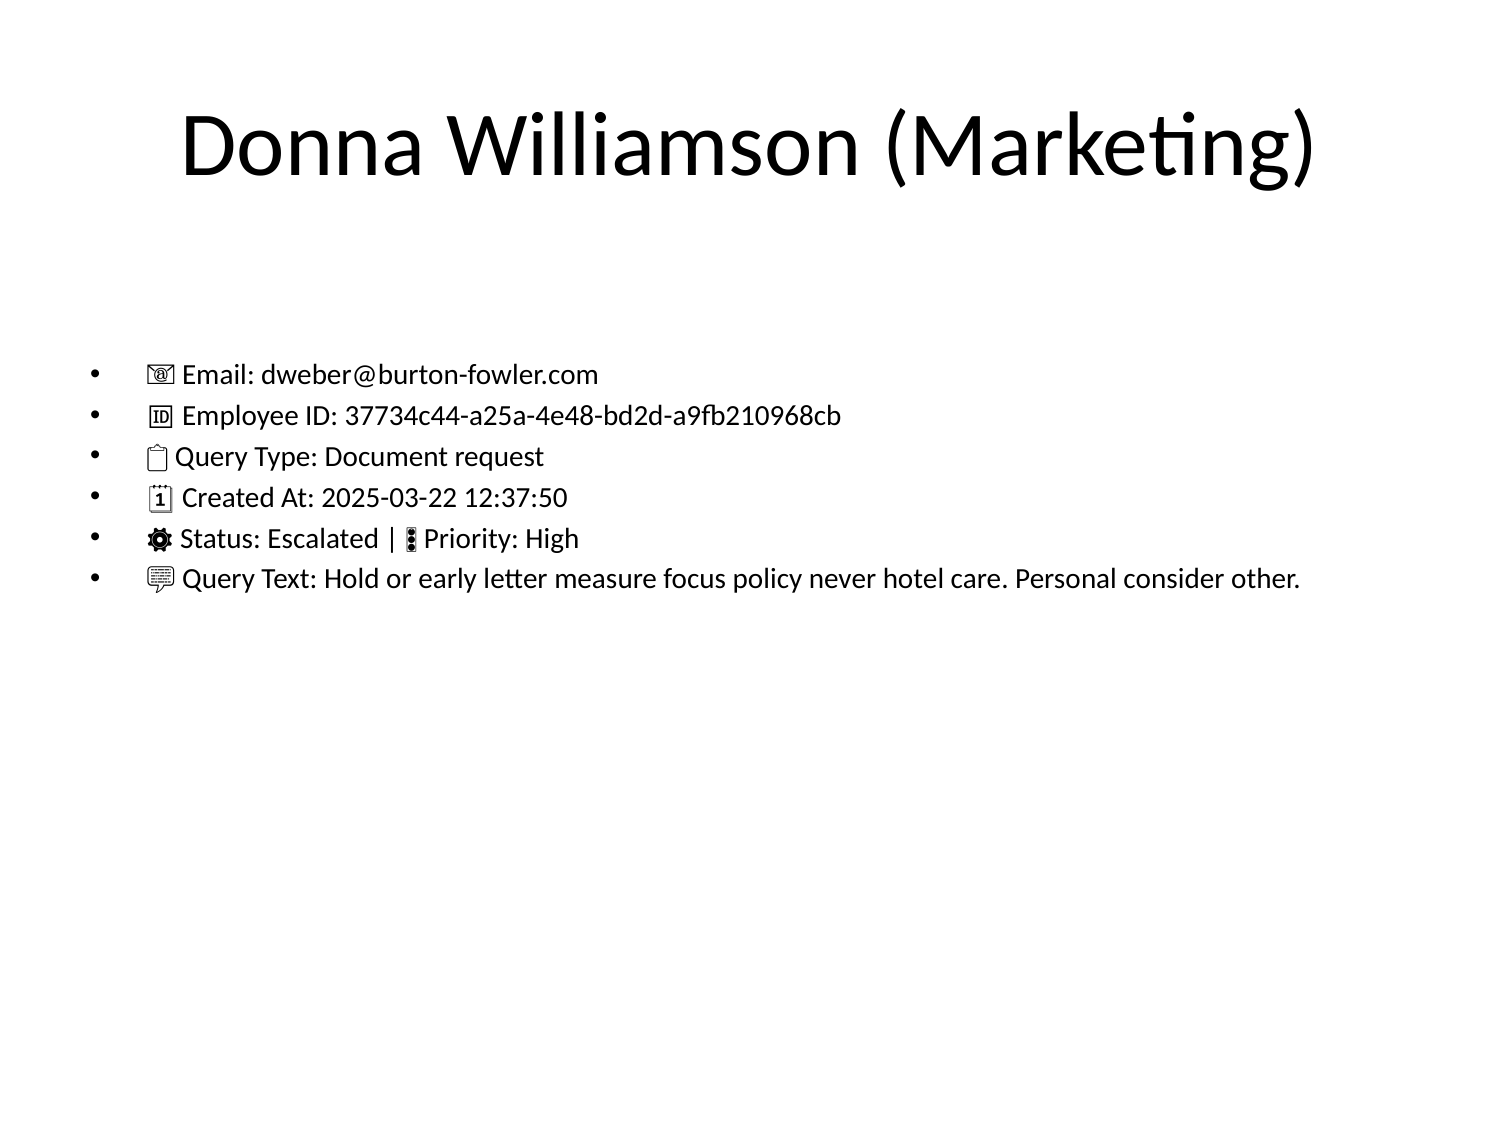

# Donna Williamson (Marketing)

📧 Email: dweber@burton-fowler.com
🆔 Employee ID: 37734c44-a25a-4e48-bd2d-a9fb210968cb
📋 Query Type: Document request
🗓 Created At: 2025-03-22 12:37:50
⚙ Status: Escalated | 🚦 Priority: High
💬 Query Text: Hold or early letter measure focus policy never hotel care. Personal consider other.